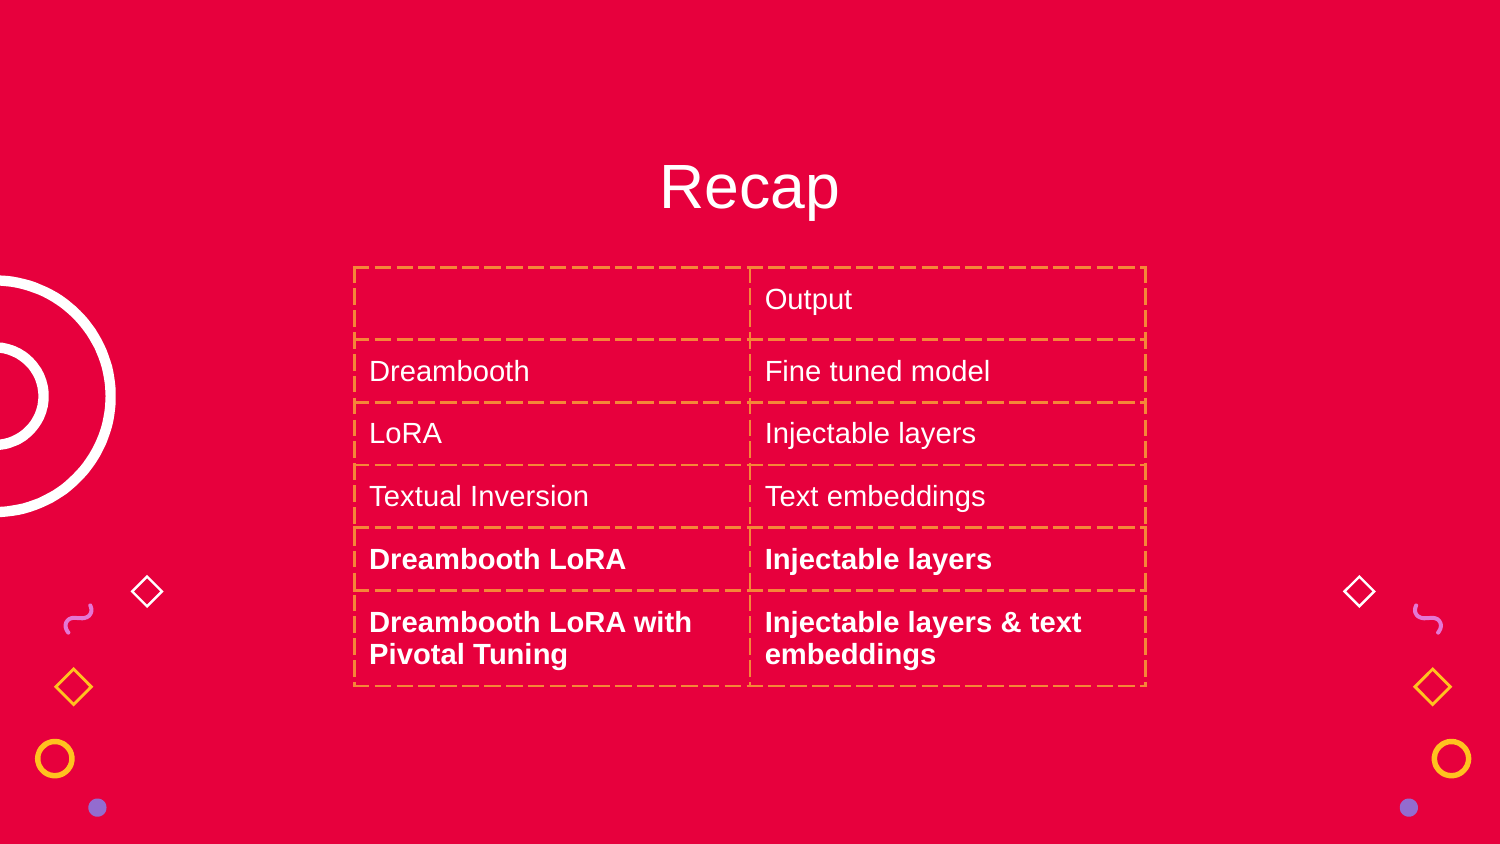

# Recap
|  | Output |
| --- | --- |
| Dreambooth | Fine tuned model |
| LoRA | Injectable layers |
| Textual Inversion | Text embeddings |
| Dreambooth LoRA | Injectable layers |
| Dreambooth LoRA with Pivotal Tuning | Injectable layers & text embeddings |